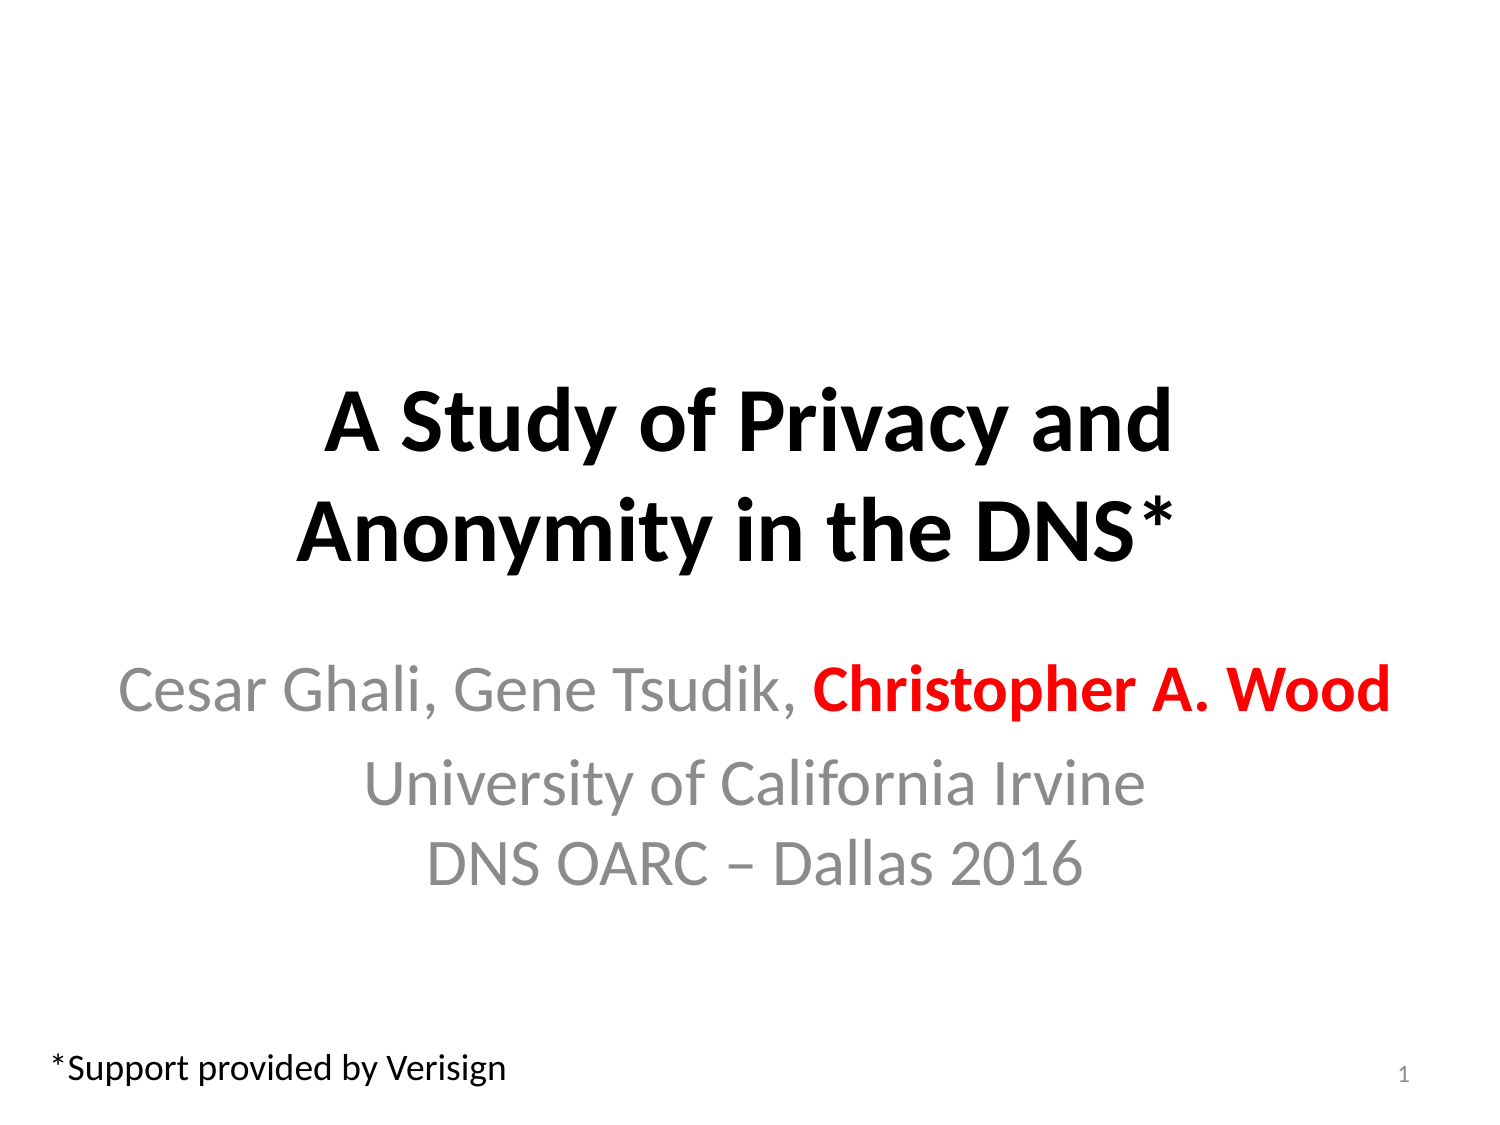

# A Study of Privacy and Anonymity in the DNS*
Cesar Ghali, Gene Tsudik, Christopher A. Wood
University of California Irvine
DNS OARC – Dallas 2016
*Support provided by Verisign
1